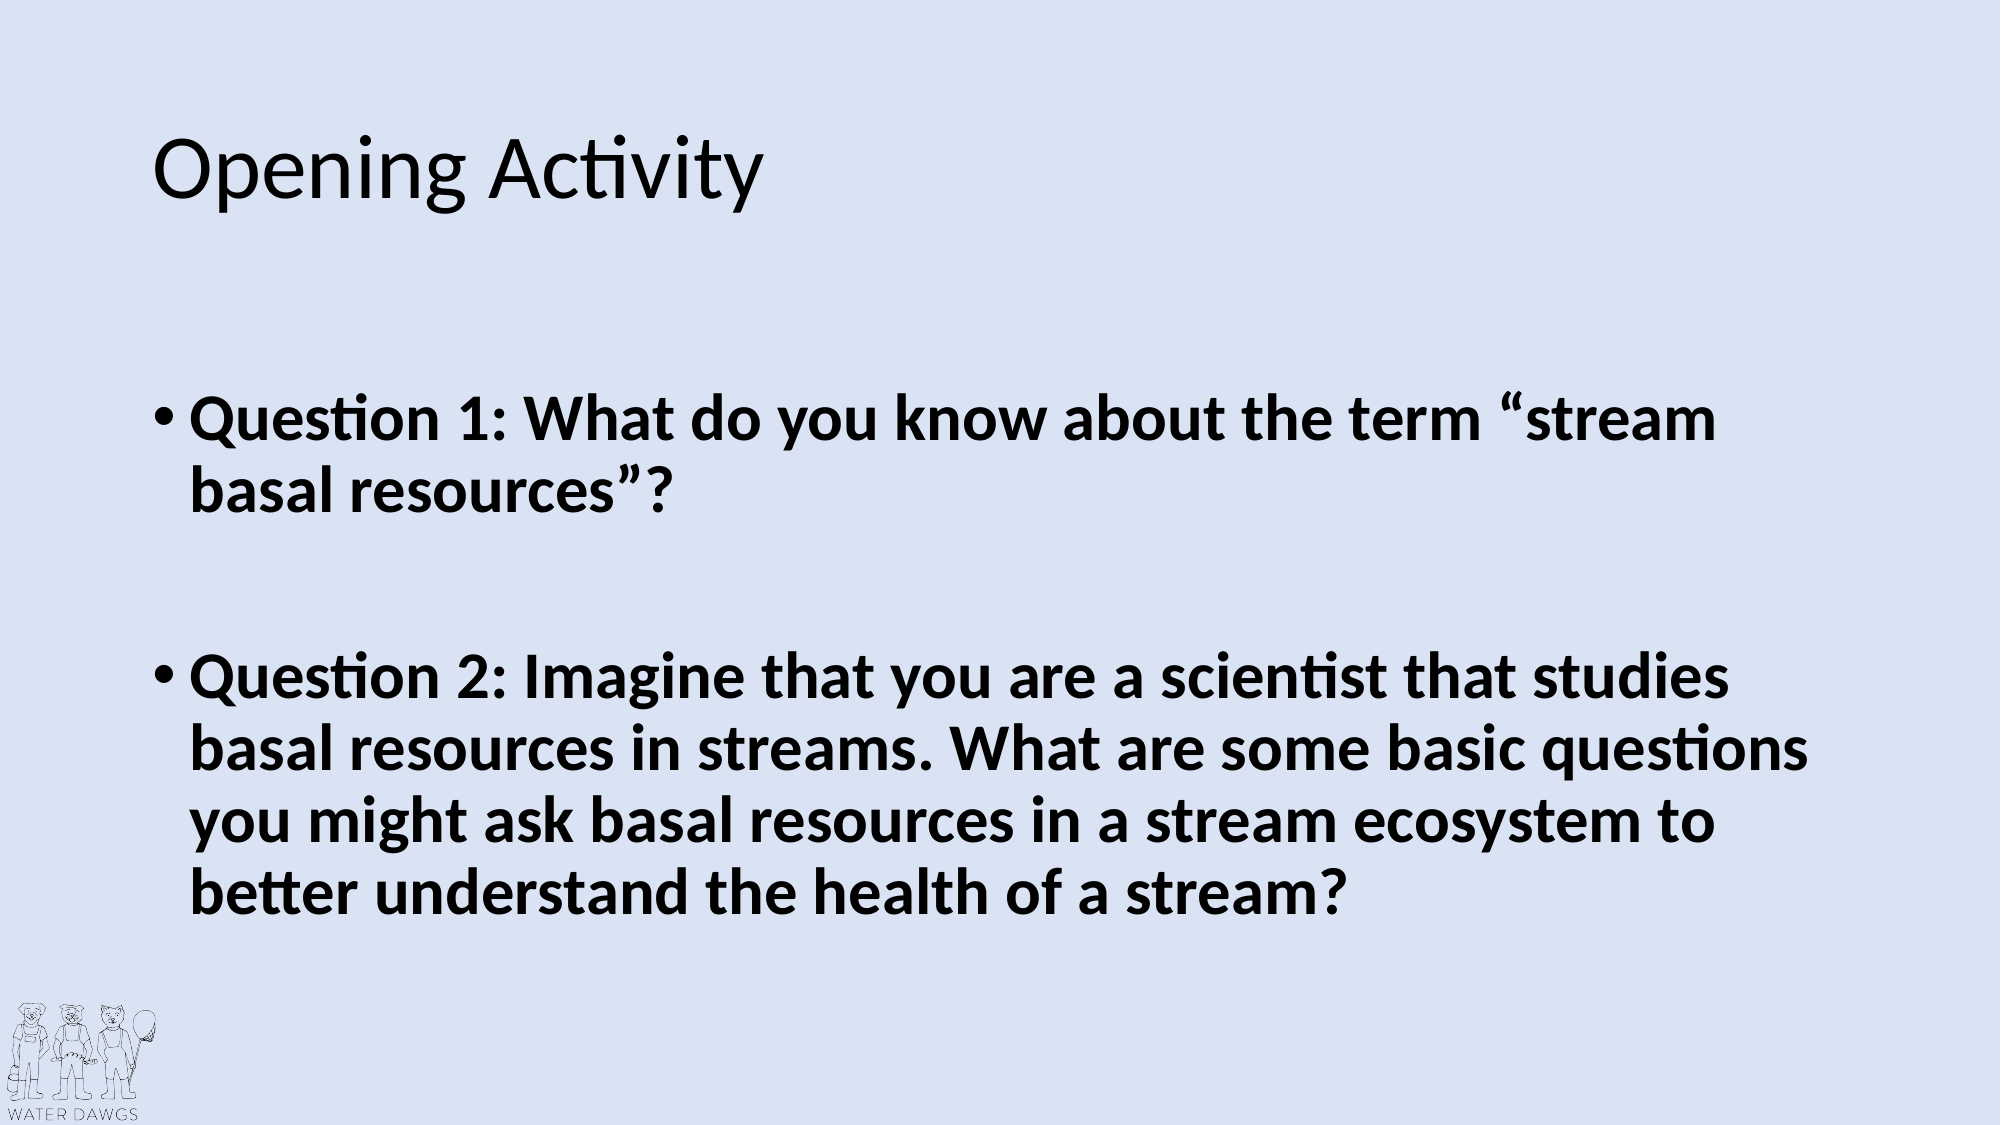

# Opening Activity
Question 1: What do you know about the term “stream basal resources”?

Question 2: Imagine that you are a scientist that studies basal resources in streams. What are some basic questions you might ask basal resources in a stream ecosystem to better understand the health of a stream?